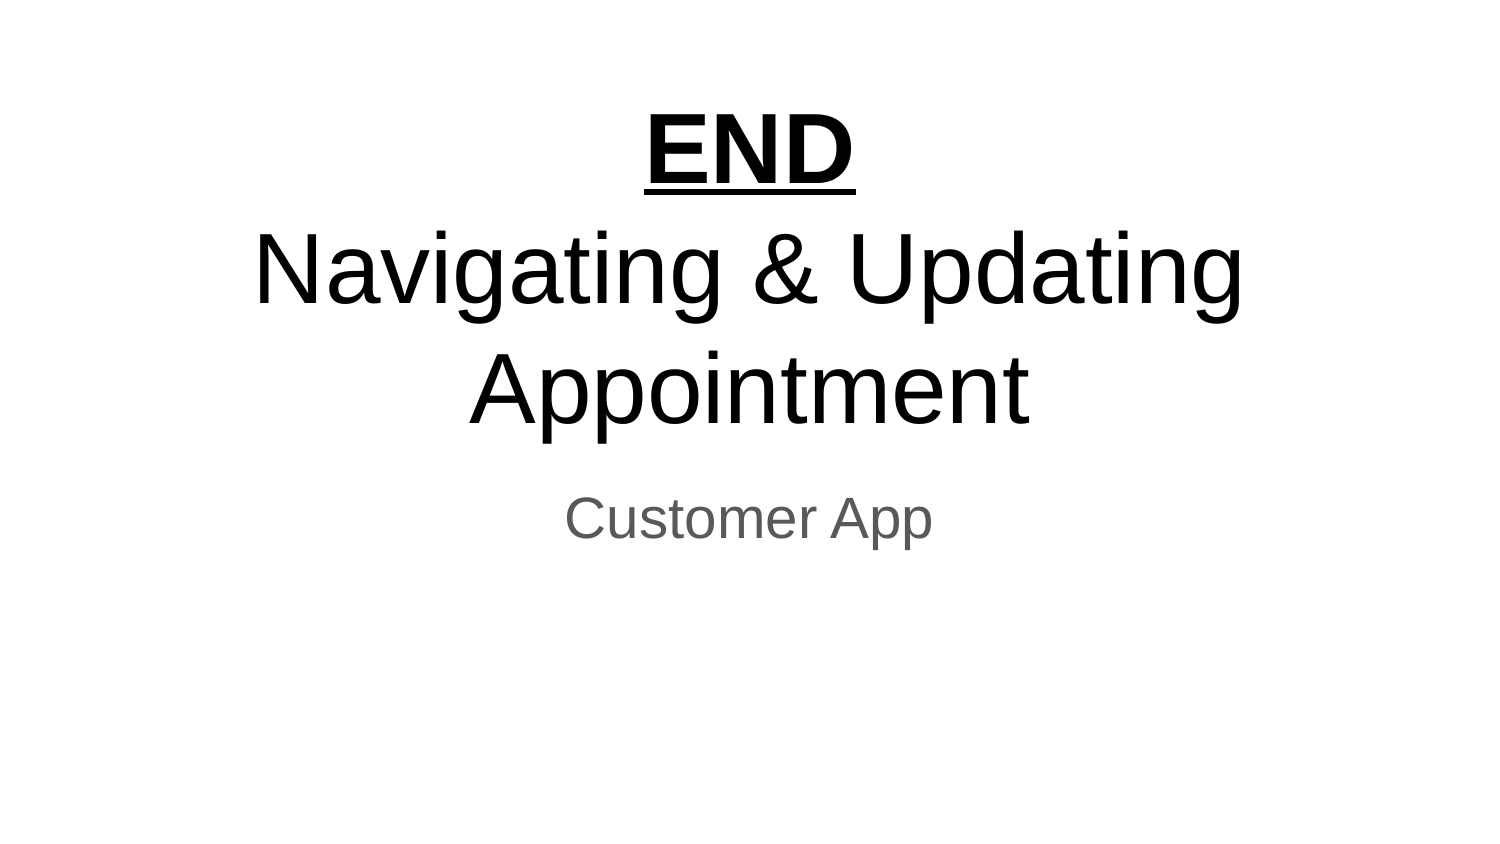

# END
Navigating & Updating Appointment
Customer App